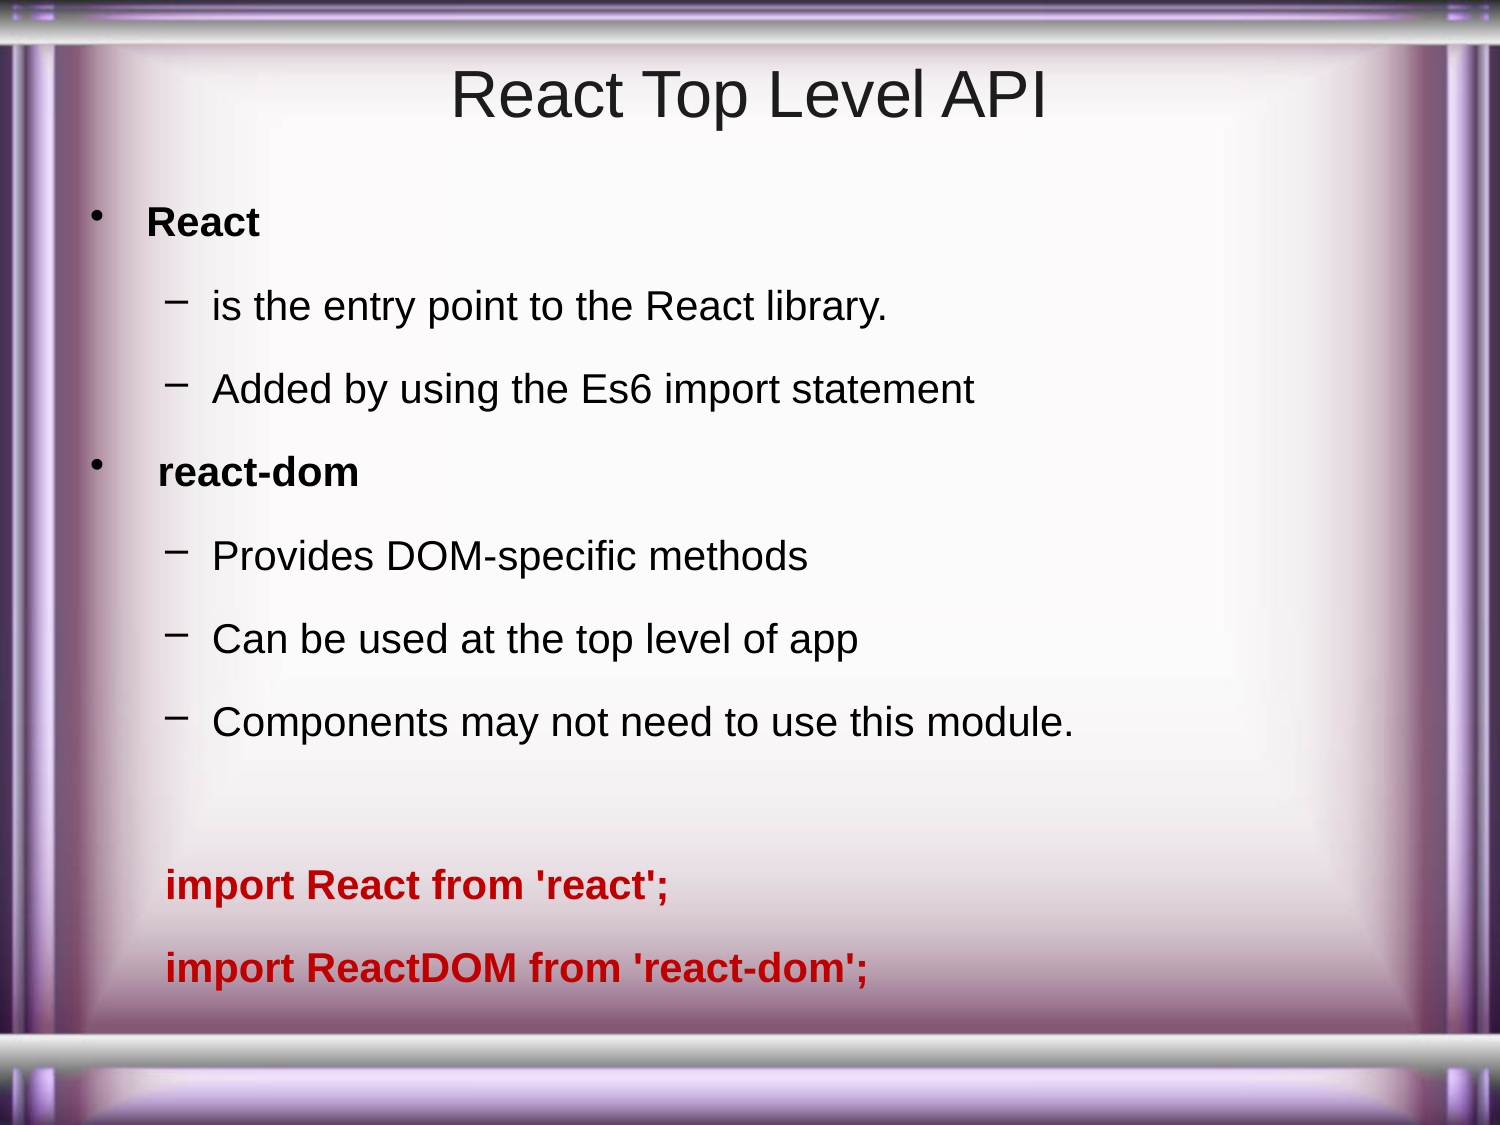

# React Top Level API
React
is the entry point to the React library.
Added by using the Es6 import statement
 react-dom
Provides DOM-specific methods
Can be used at the top level of app
Components may not need to use this module.

import React from 'react';
import ReactDOM from 'react-dom';